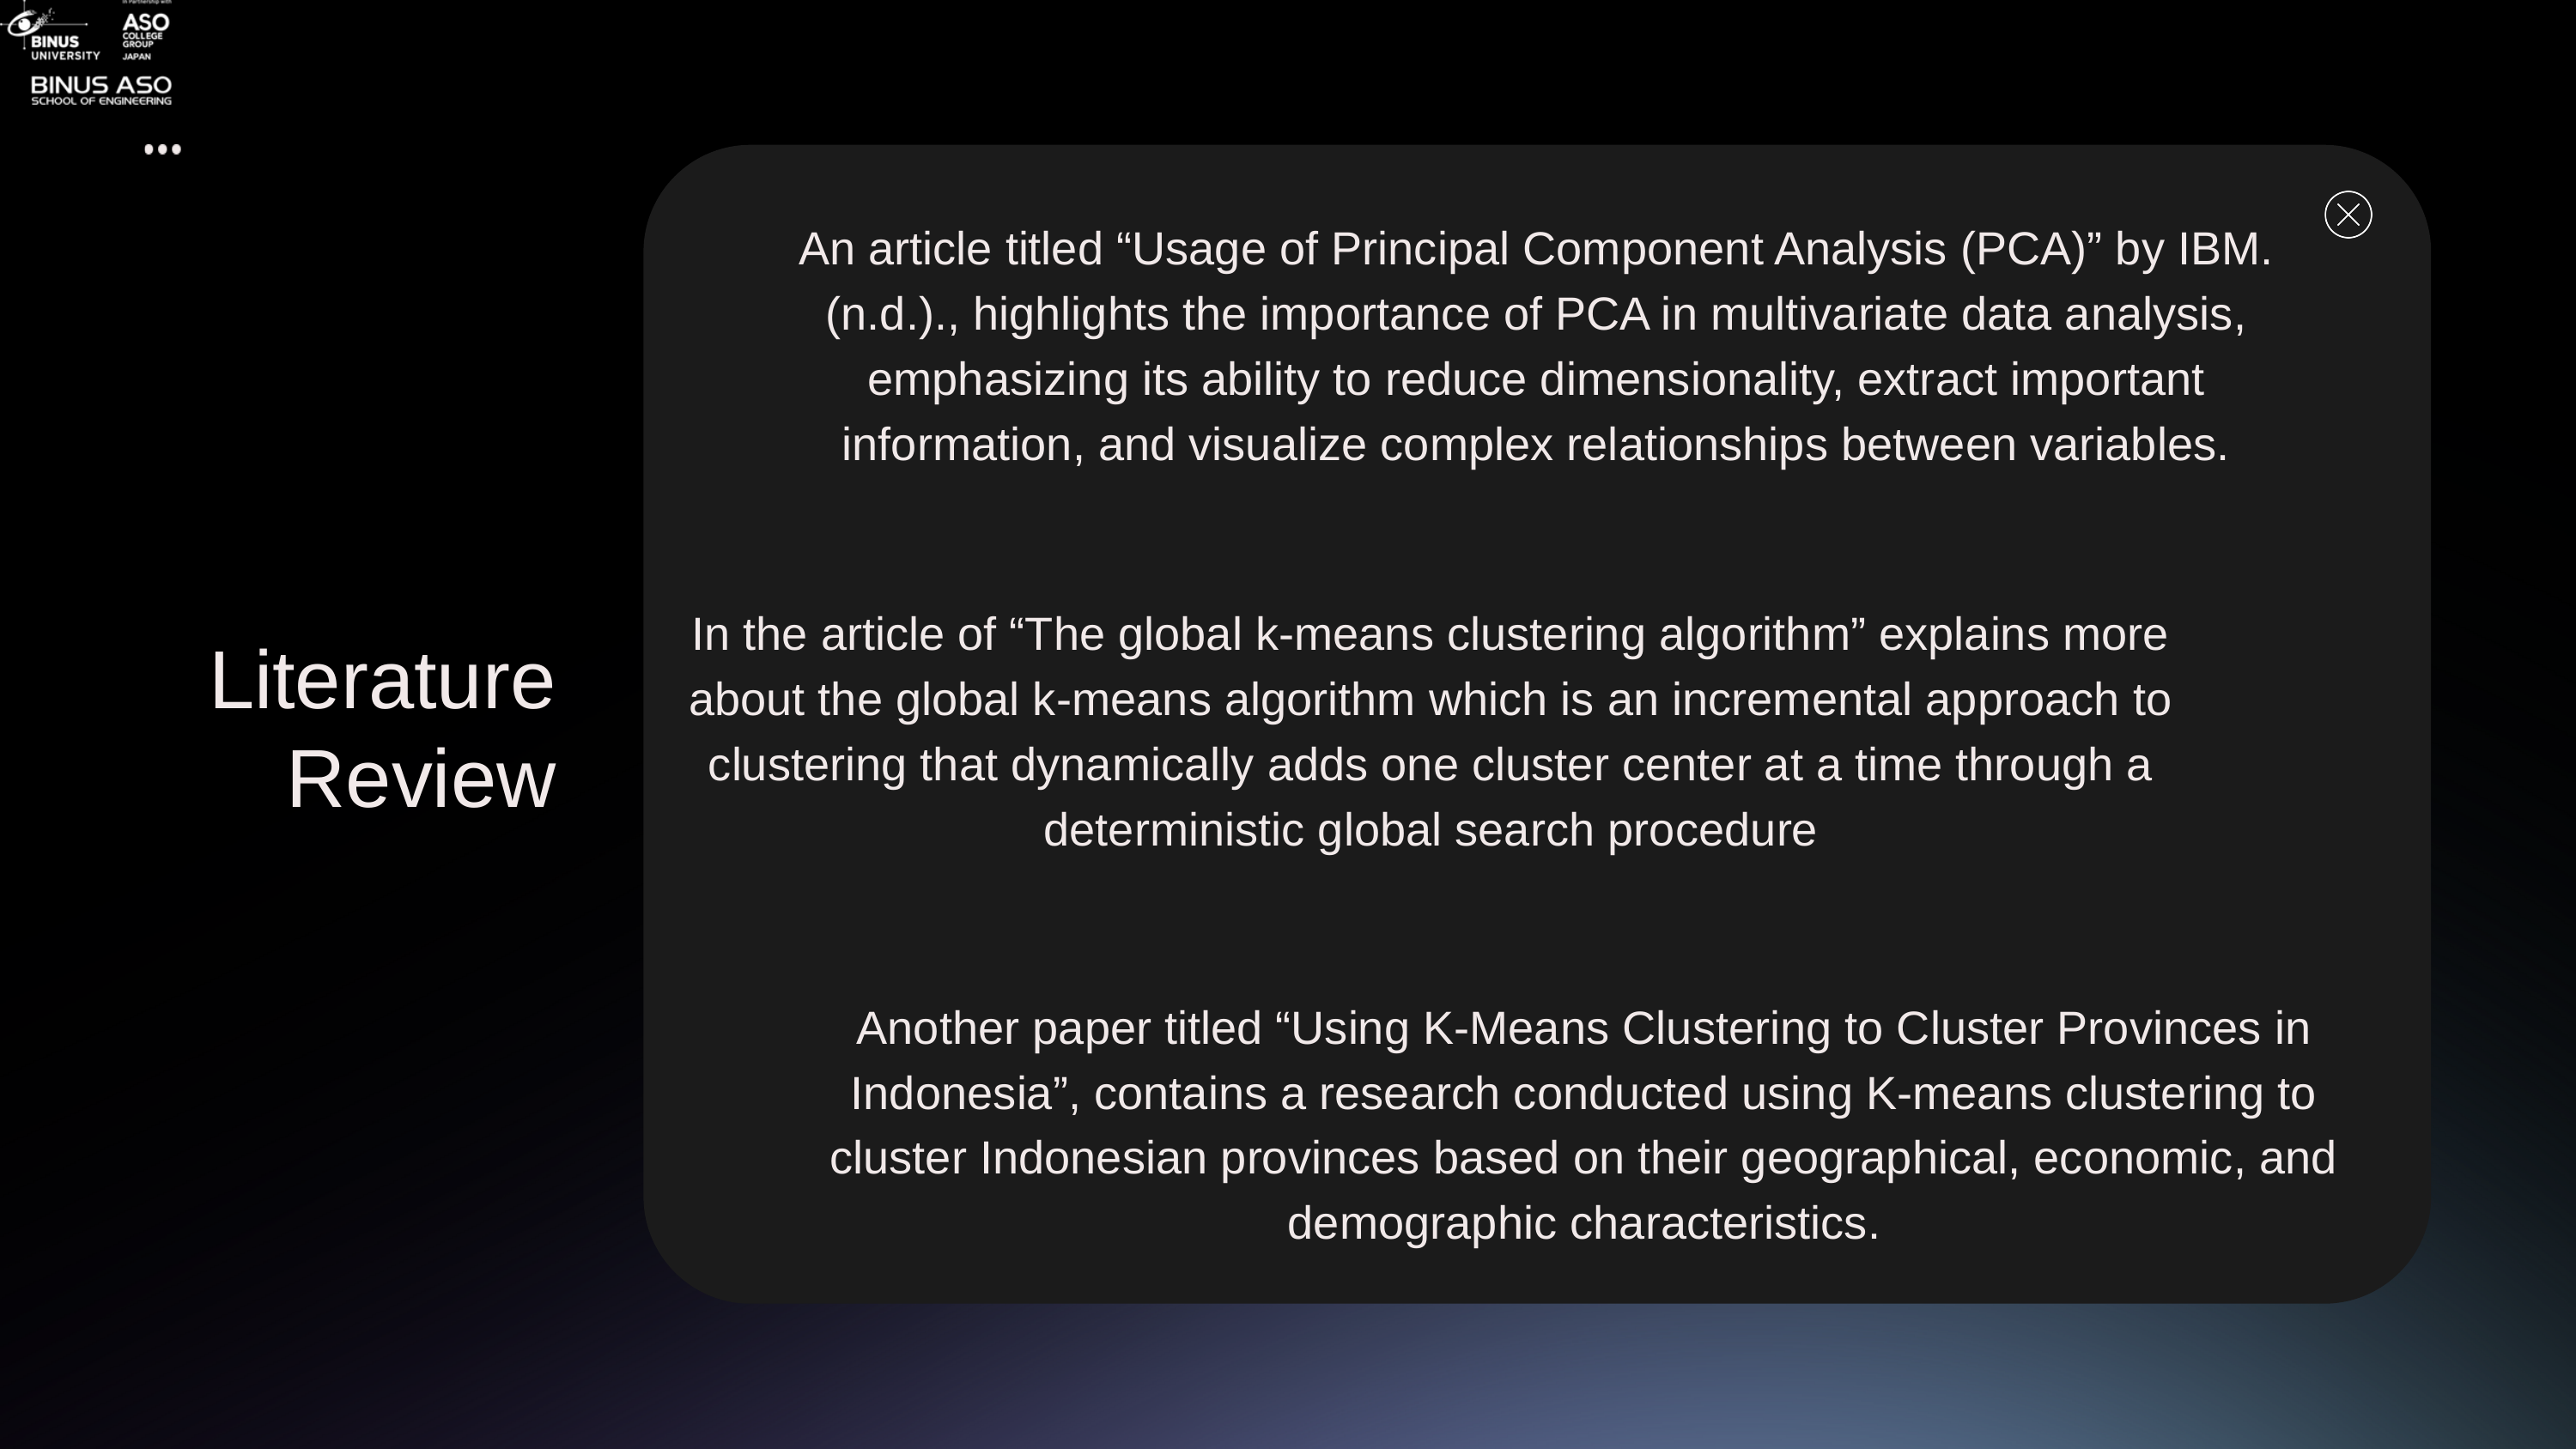

An article titled “Usage of Principal Component Analysis (PCA)” by IBM. (n.d.)., highlights the importance of PCA in multivariate data analysis, emphasizing its ability to reduce dimensionality, extract important information, and visualize complex relationships between variables.

In the article of “The global k-means clustering algorithm” explains more about the global k-means algorithm which is an incremental approach to clustering that dynamically adds one cluster center at a time through a deterministic global search procedure
Literature Review
Another paper titled “Using K-Means Clustering to Cluster Provinces in Indonesia”, contains a research conducted using K-means clustering to cluster Indonesian provinces based on their geographical, economic, and demographic characteristics.